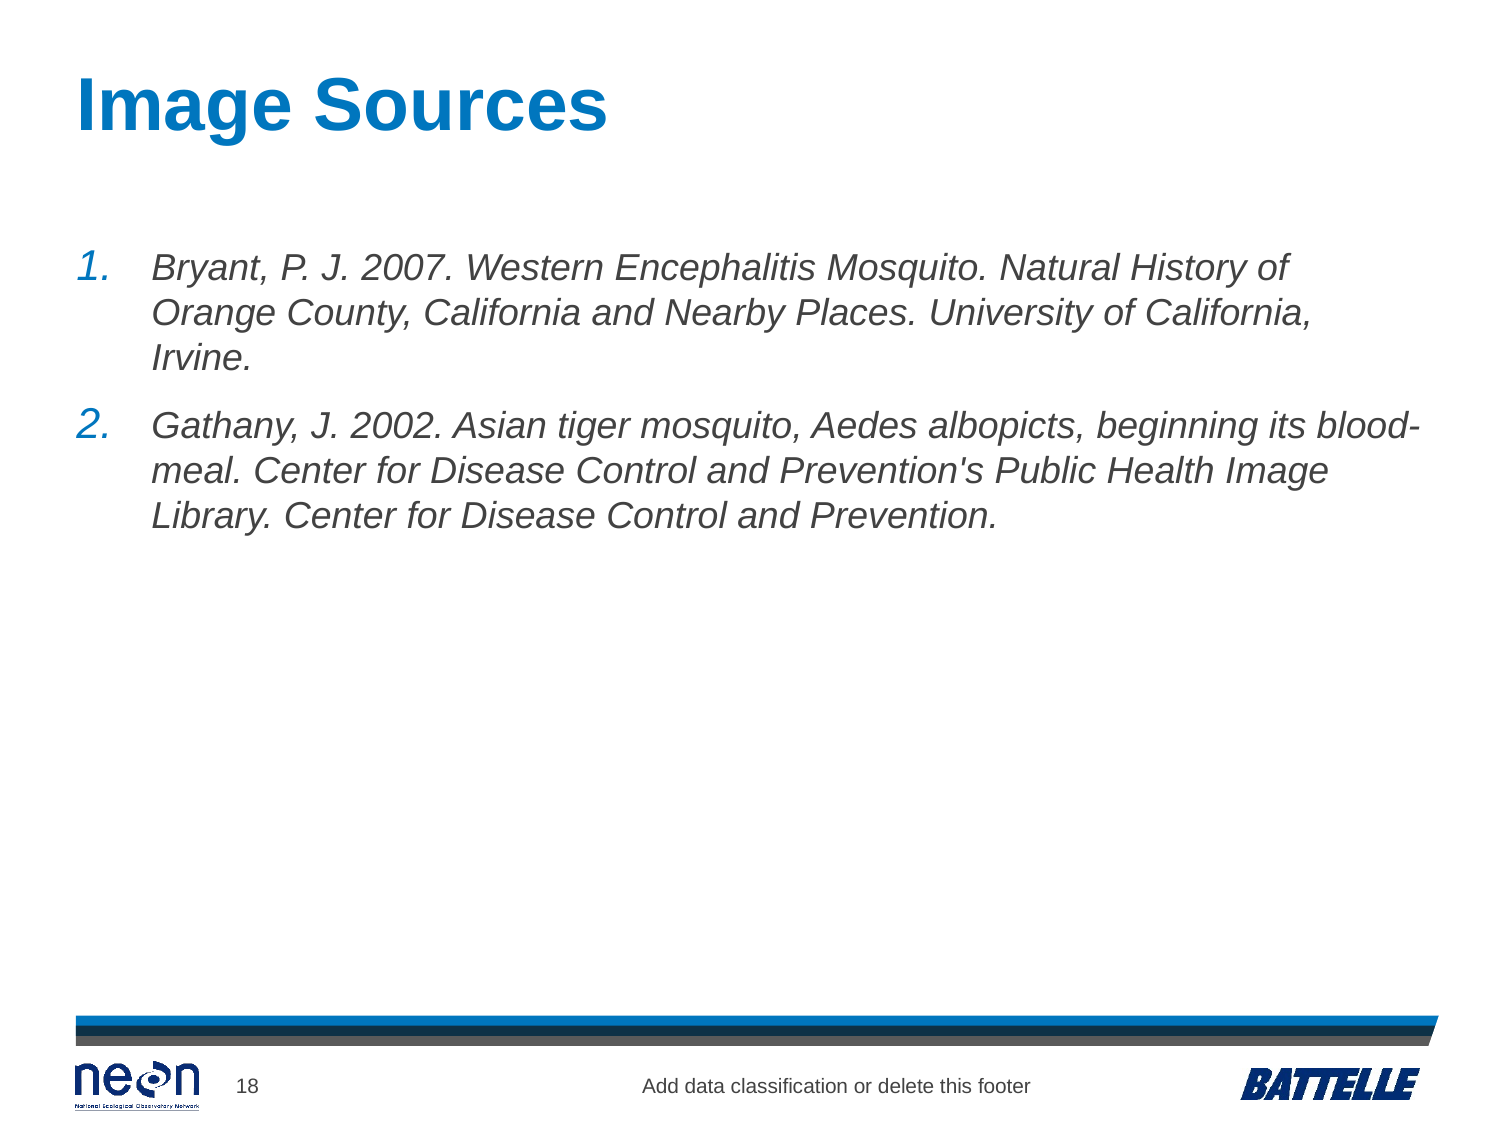

# Image Sources
Bryant, P. J. 2007. Western Encephalitis Mosquito. Natural History of Orange County, California and Nearby Places. University of California, Irvine.
Gathany, J. 2002. Asian tiger mosquito, Aedes albopicts, beginning its blood-meal. Center for Disease Control and Prevention's Public Health Image Library. Center for Disease Control and Prevention.
18
Add data classification or delete this footer